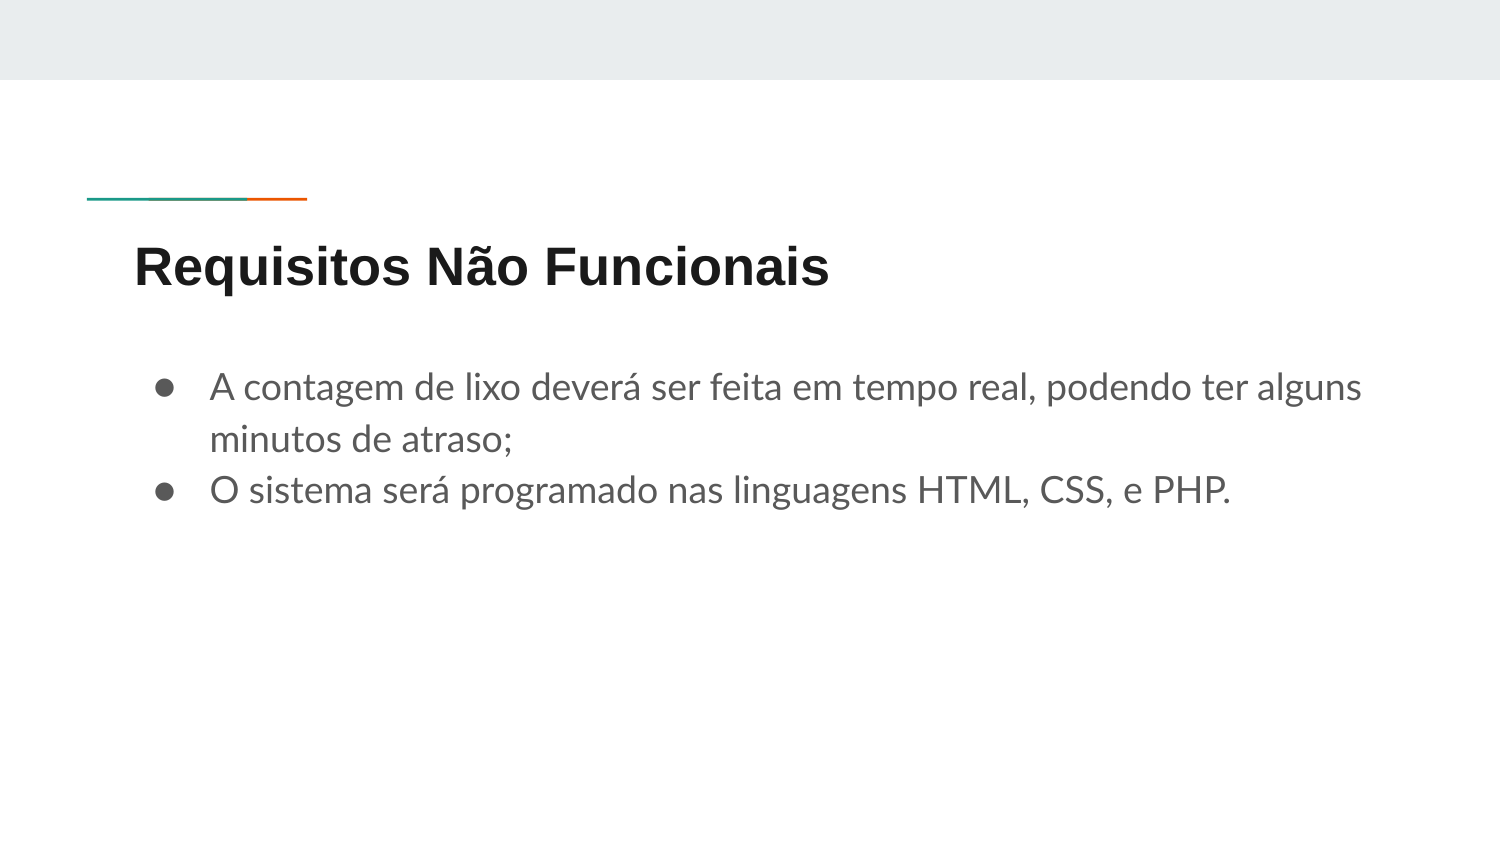

# Requisitos Não Funcionais
A contagem de lixo deverá ser feita em tempo real, podendo ter alguns minutos de atraso;
O sistema será programado nas linguagens HTML, CSS, e PHP.